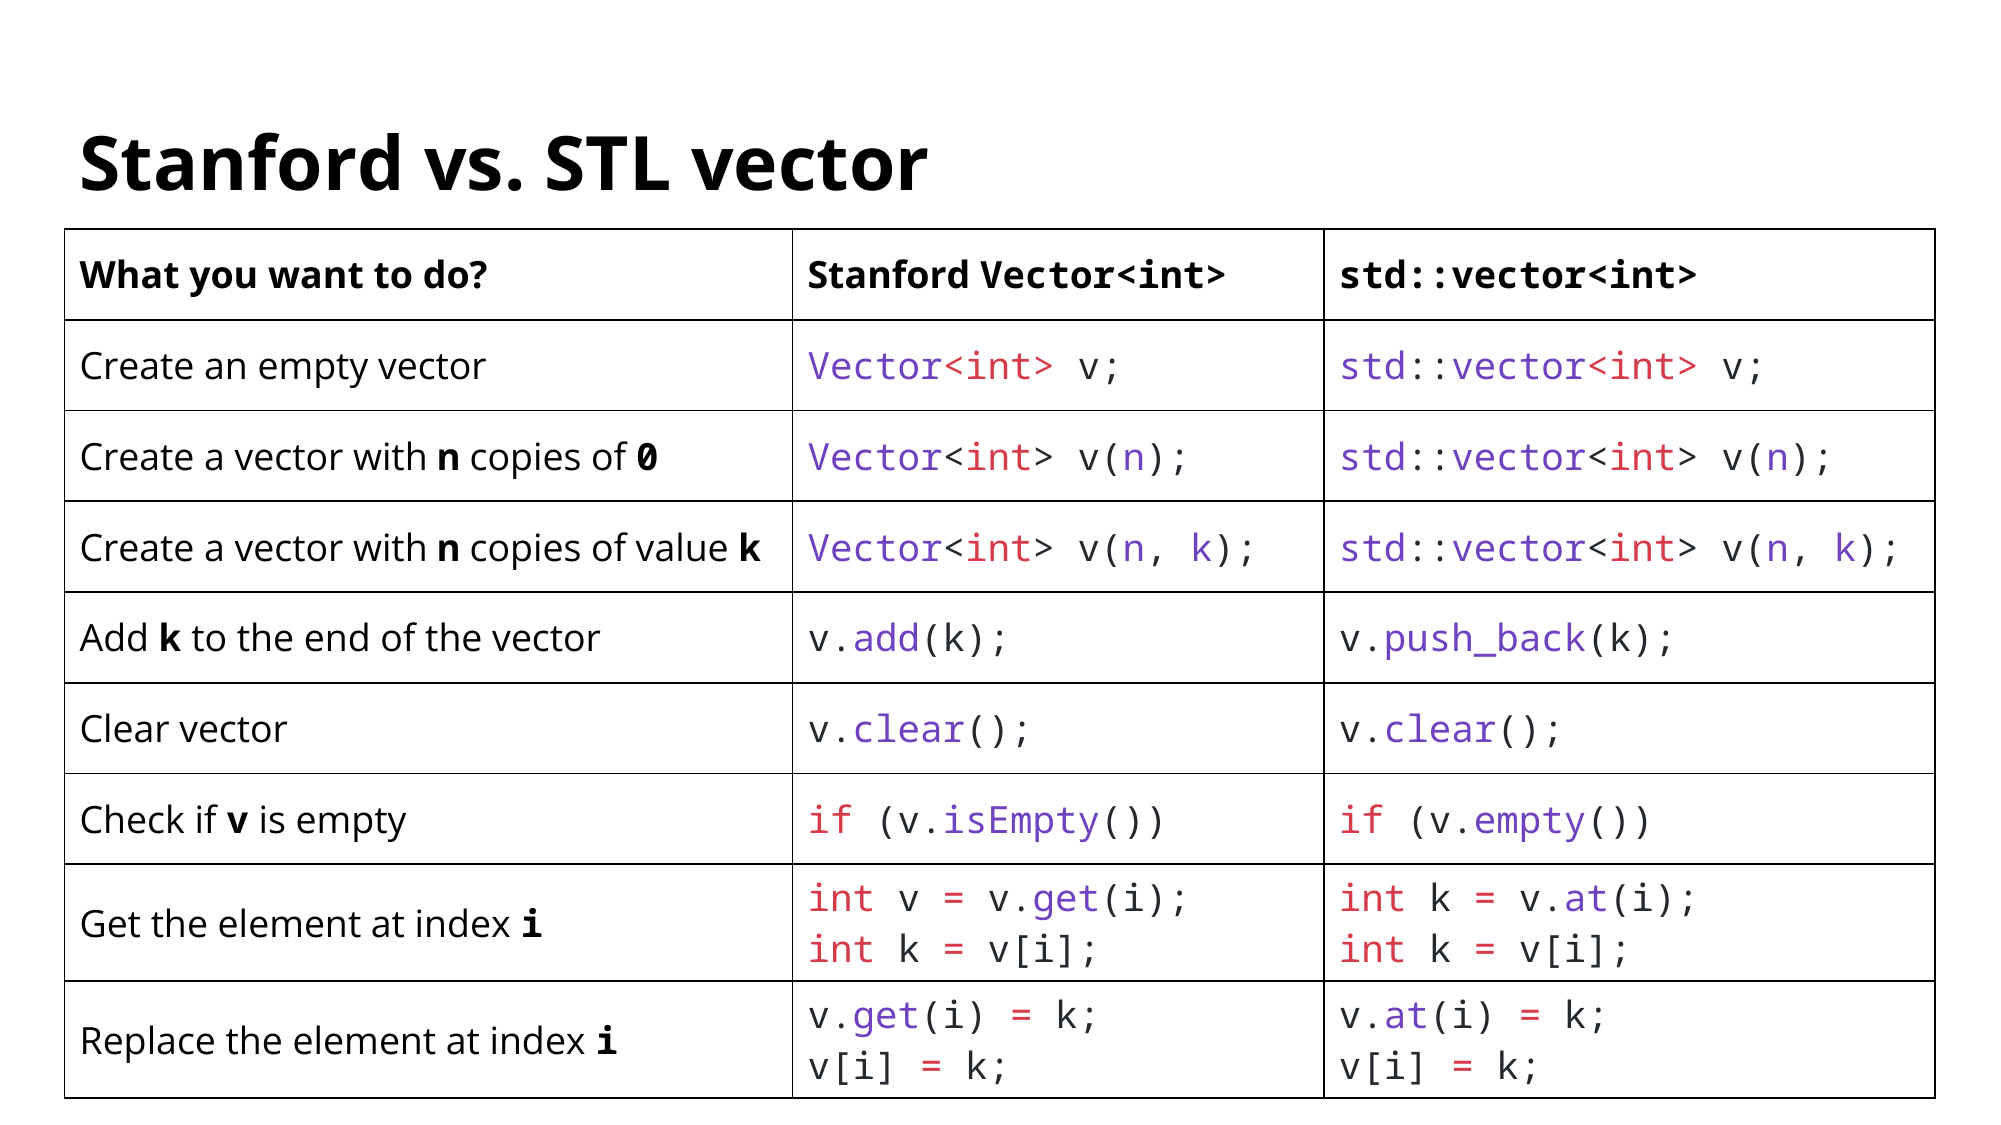

# Stanford vs. STL vector
| What you want to do? | Stanford Vector<int> | std::vector<int> |
| --- | --- | --- |
| Create an empty vector | Vector<int> v; | std::vector<int> v; |
| Create a vector with n copies of 0 | Vector<int> v(n); | std::vector<int> v(n); |
| Create a vector with n copies of value k | Vector<int> v(n, k); | std::vector<int> v(n, k); |
| Add k to the end of the vector | v.add(k); | v.push\_back(k); |
| Clear vector | v.clear(); | v.clear(); |
| Check if v is empty | if (v.isEmpty()) | if (v.empty()) |
| Get the element at index i | int v = v.get(i); int k = v[i]; | int k = v.at(i); int k = v[i]; |
| Replace the element at index i | v.get(i) = k; v[i] = k; | v.at(i) = k; v[i] = k; |